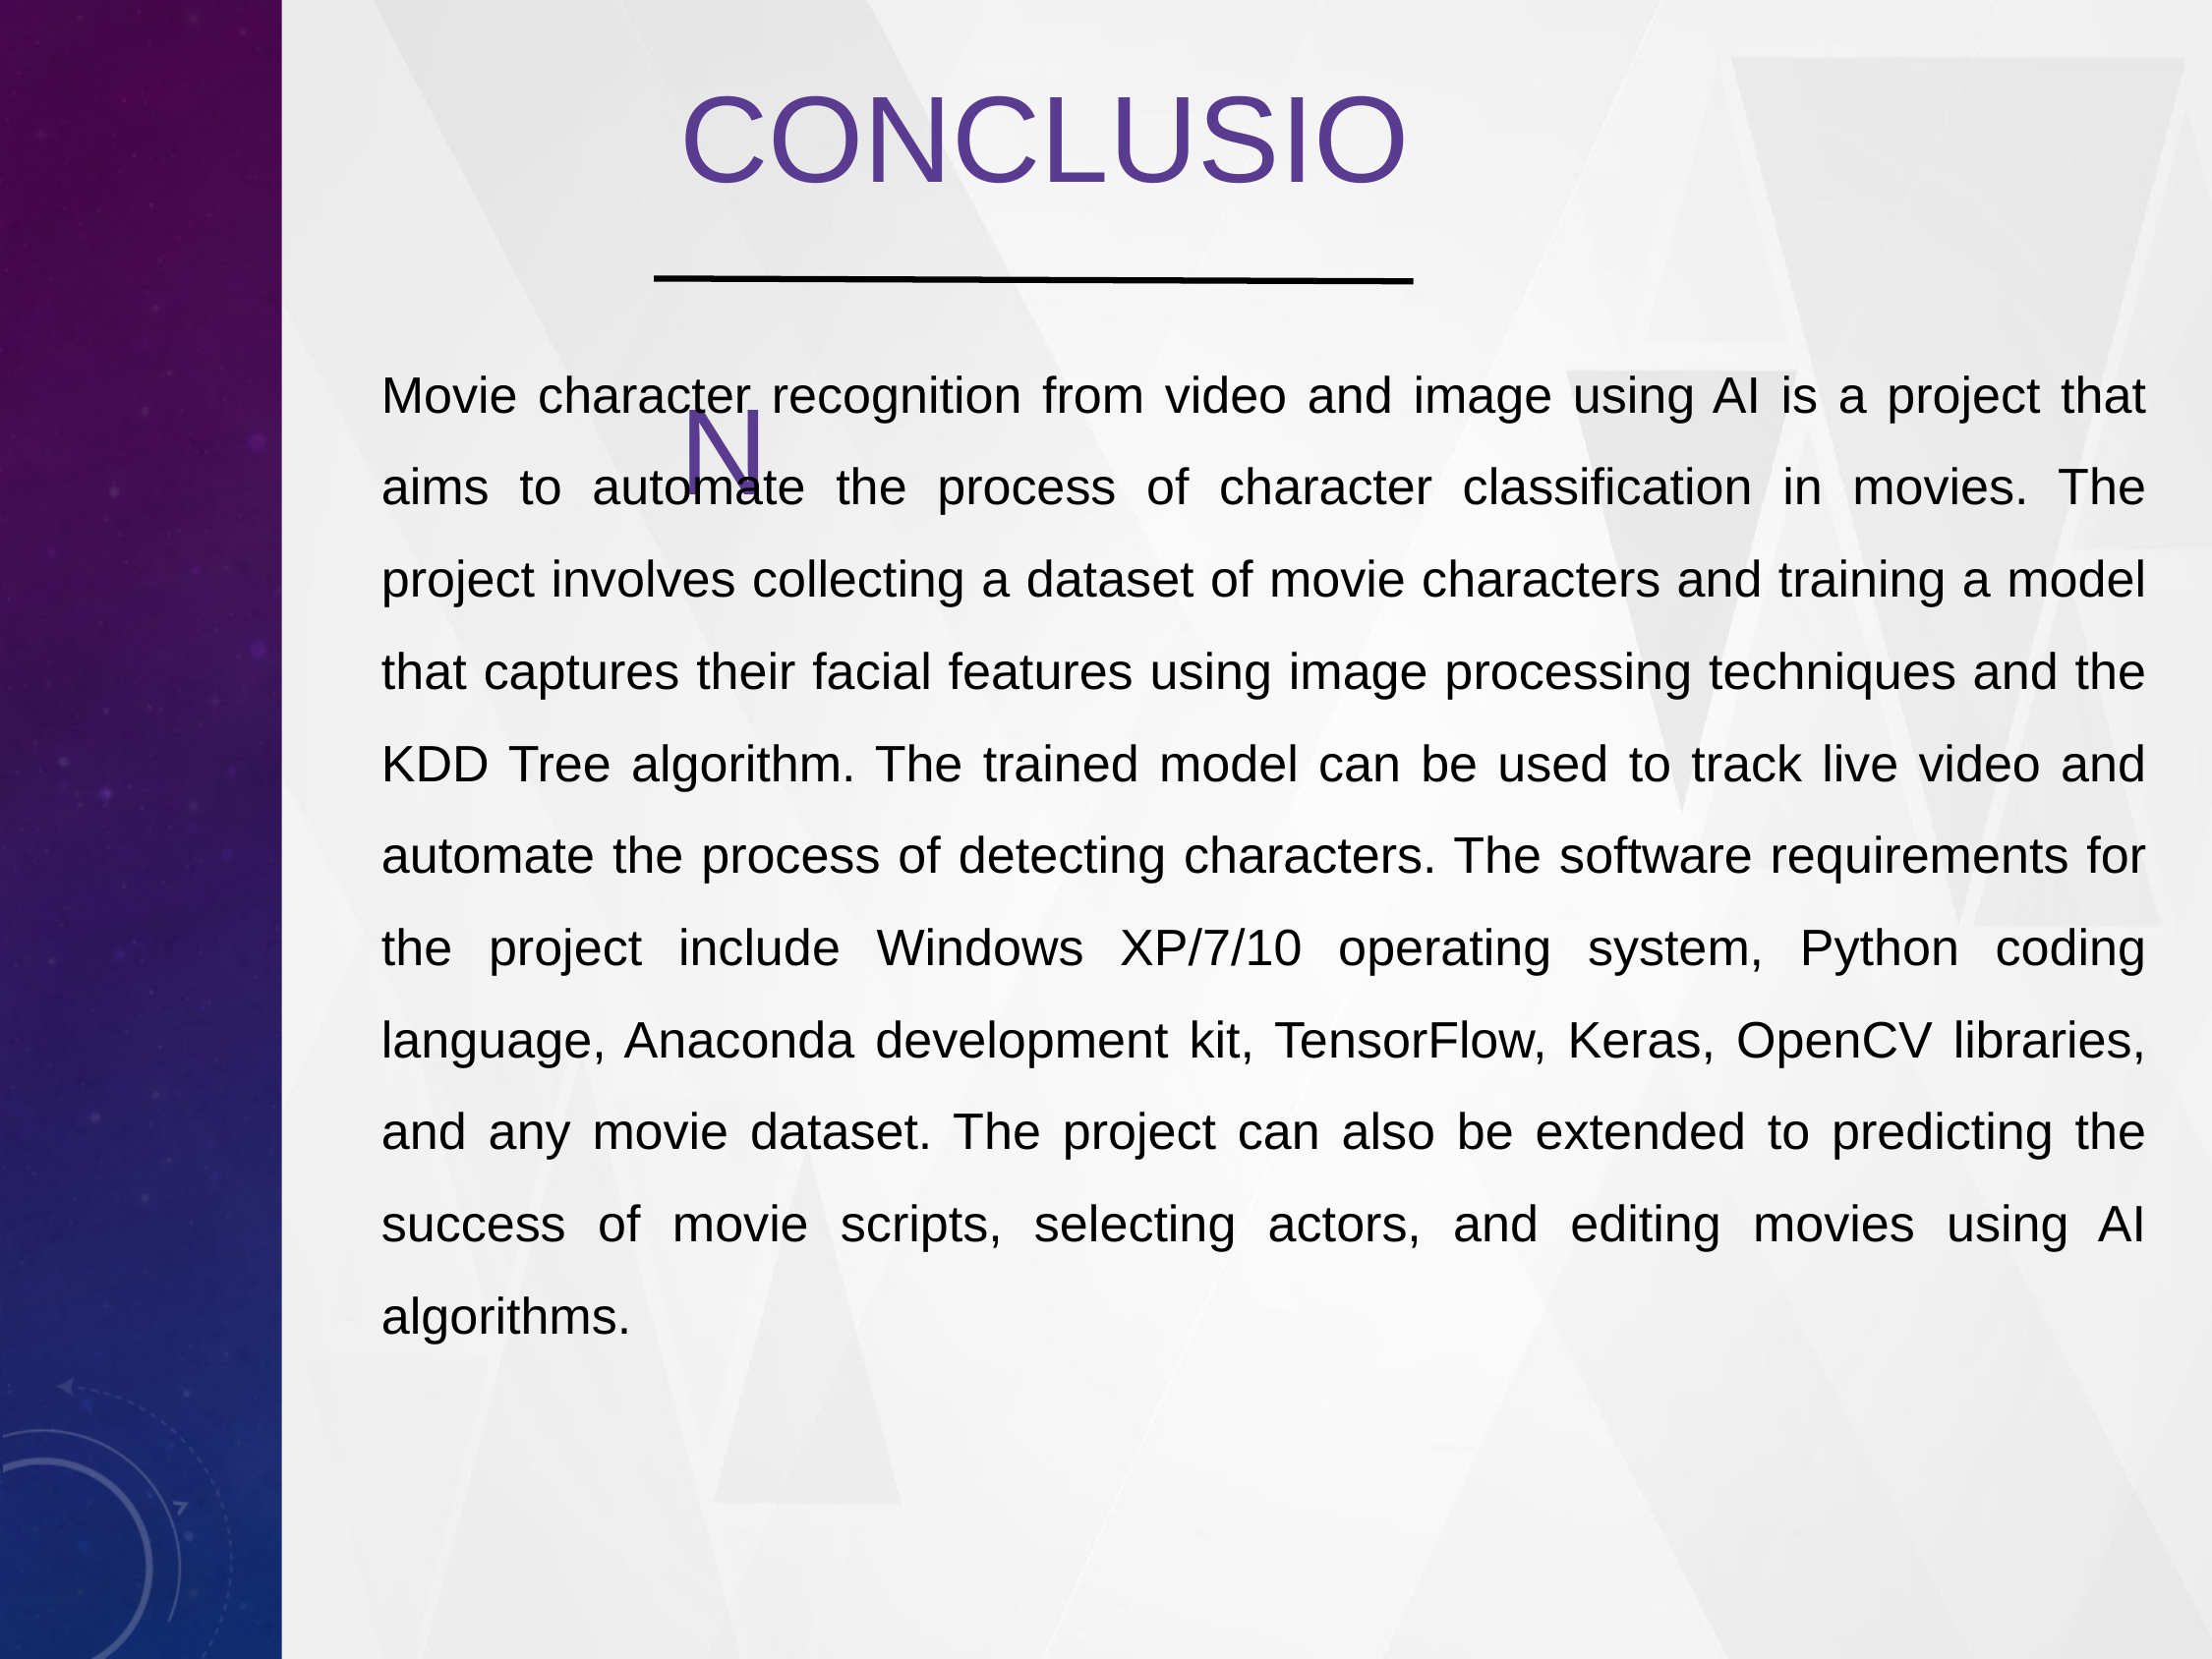

CONCLUSION
Movie character recognition from video and image using AI is a project that aims to automate the process of character classification in movies. The project involves collecting a dataset of movie characters and training a model that captures their facial features using image processing techniques and the KDD Tree algorithm. The trained model can be used to track live video and automate the process of detecting characters. The software requirements for the project include Windows XP/7/10 operating system, Python coding language, Anaconda development kit, TensorFlow, Keras, OpenCV libraries, and any movie dataset. The project can also be extended to predicting the success of movie scripts, selecting actors, and editing movies using AI algorithms.